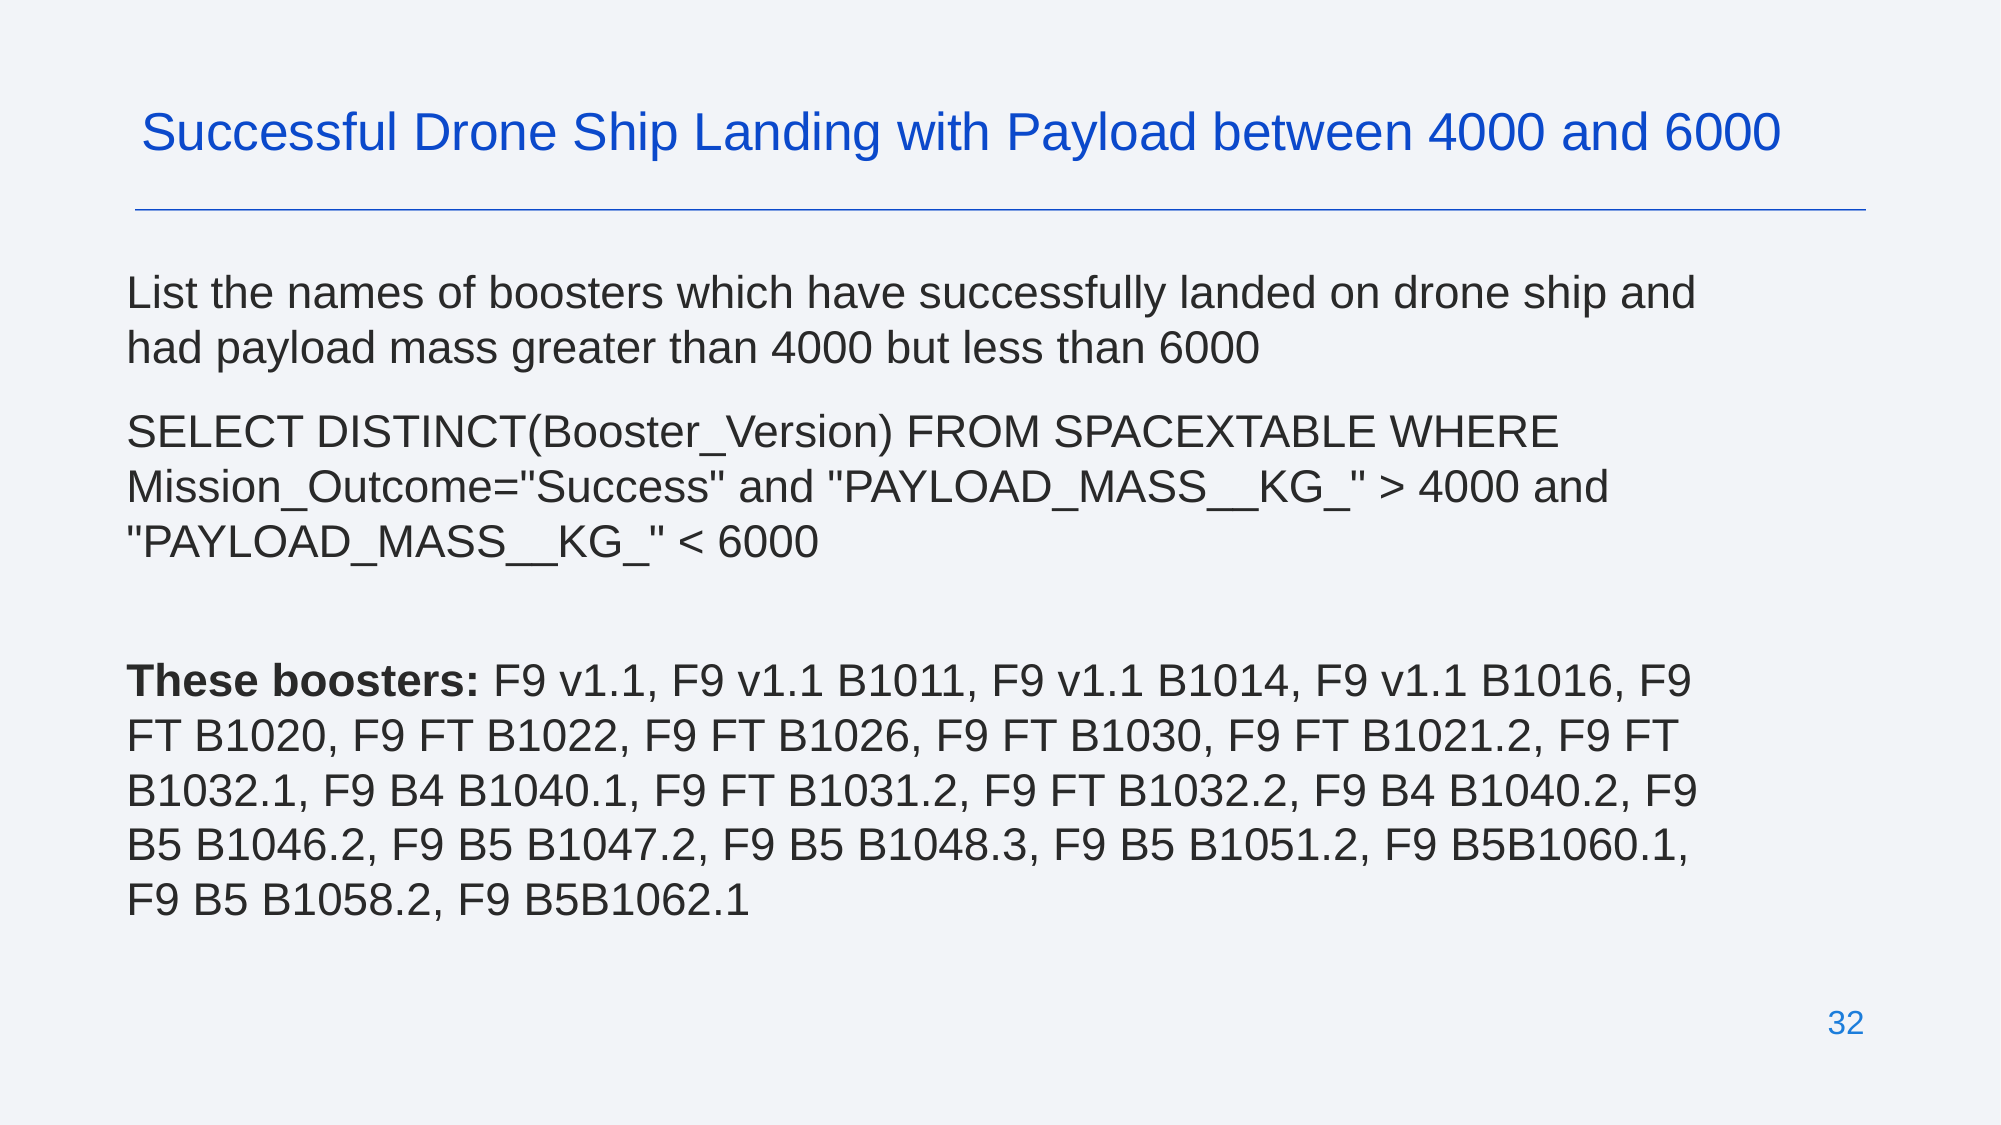

Successful Drone Ship Landing with Payload between 4000 and 6000
# List the names of boosters which have successfully landed on drone ship and had payload mass greater than 4000 but less than 6000
SELECT DISTINCT(Booster_Version) FROM SPACEXTABLE WHERE Mission_Outcome="Success" and "PAYLOAD_MASS__KG_" > 4000 and "PAYLOAD_MASS__KG_" < 6000
These boosters: F9 v1.1, F9 v1.1 B1011, F9 v1.1 B1014, F9 v1.1 B1016, F9 FT B1020, F9 FT B1022, F9 FT B1026, F9 FT B1030, F9 FT B1021.2, F9 FT B1032.1, F9 B4 B1040.1, F9 FT B1031.2, F9 FT B1032.2, F9 B4 B1040.2, F9 B5 B1046.2, F9 B5 B1047.2, F9 B5 B1048.3, F9 B5 B1051.2, F9 B5B1060.1, F9 B5 B1058.2, F9 B5B1062.1
32